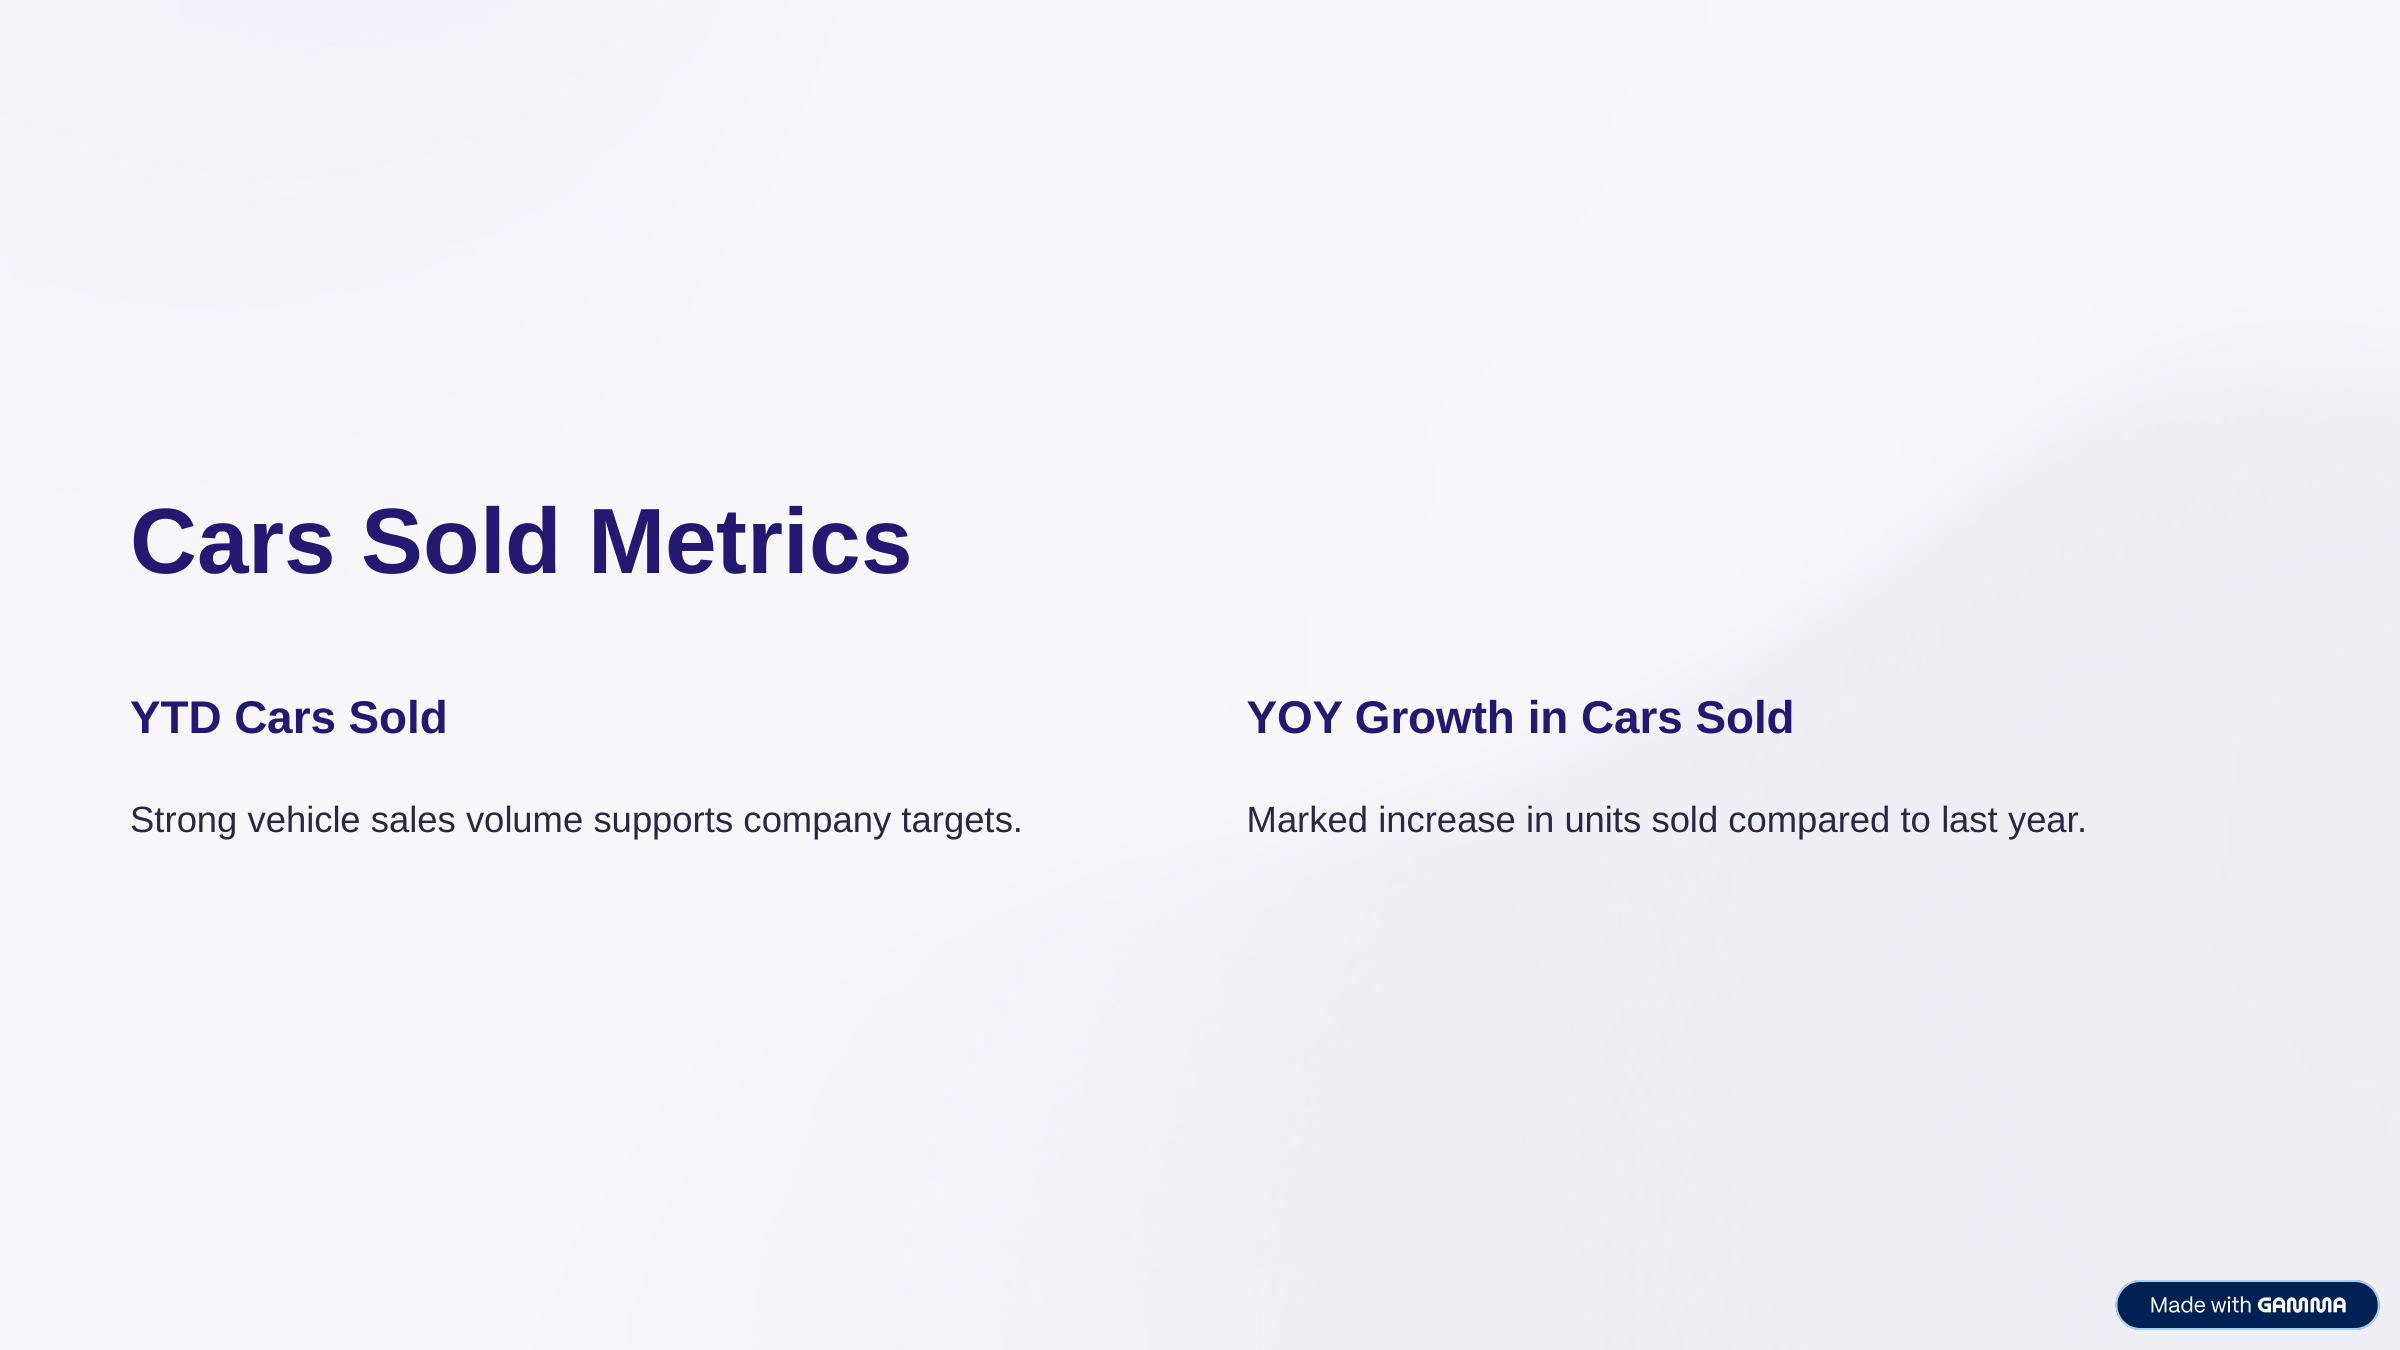

Cars Sold Metrics
YTD Cars Sold
YOY Growth in Cars Sold
Strong vehicle sales volume supports company targets.
Marked increase in units sold compared to last year.